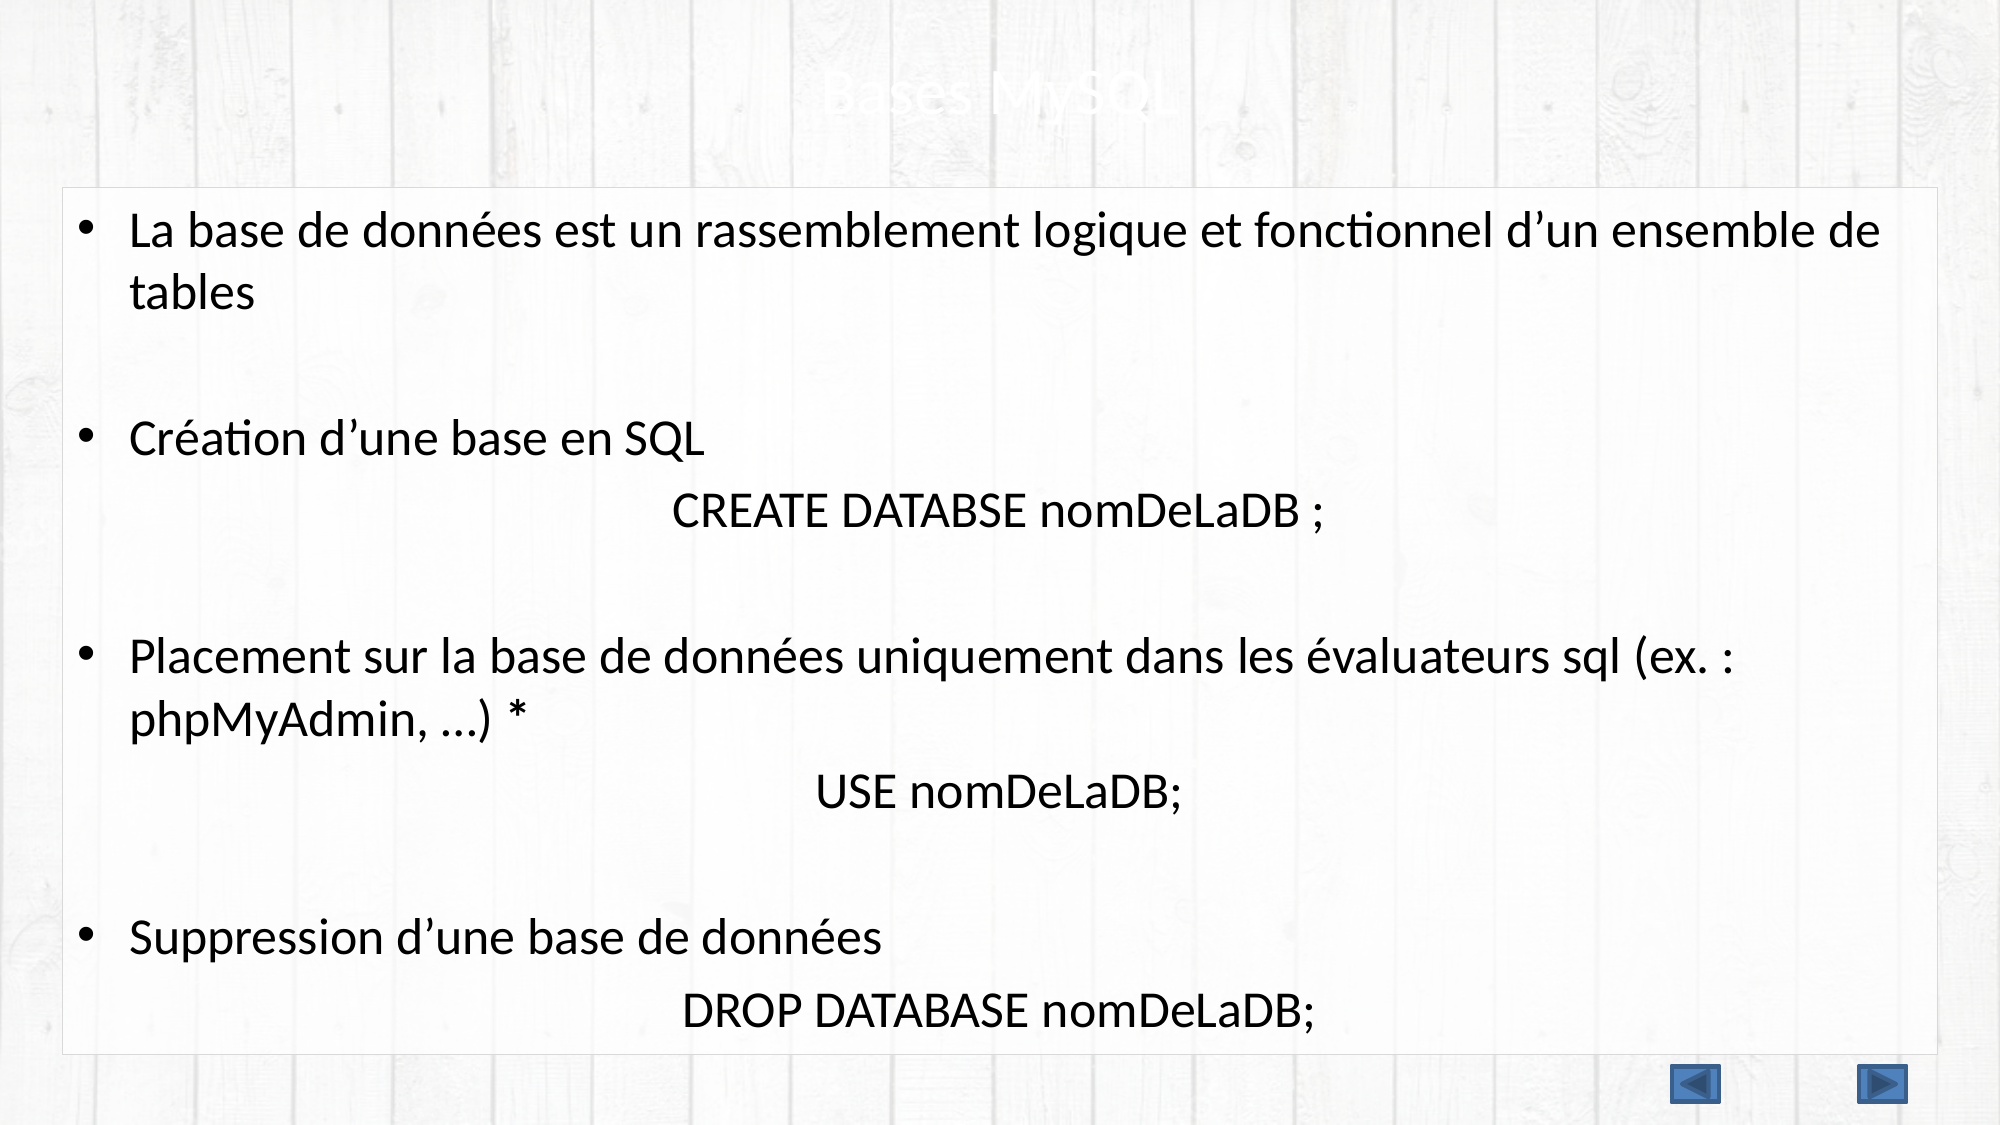

# Bases MySQL
La base de données est un rassemblement logique et fonctionnel d’un ensemble de tables

Création d’une base en SQL
CREATE DATABSE nomDeLaDB ;

Placement sur la base de données uniquement dans les évaluateurs sql (ex. : phpMyAdmin, …) *
USE nomDeLaDB;

Suppression d’une base de données
DROP DATABASE nomDeLaDB;